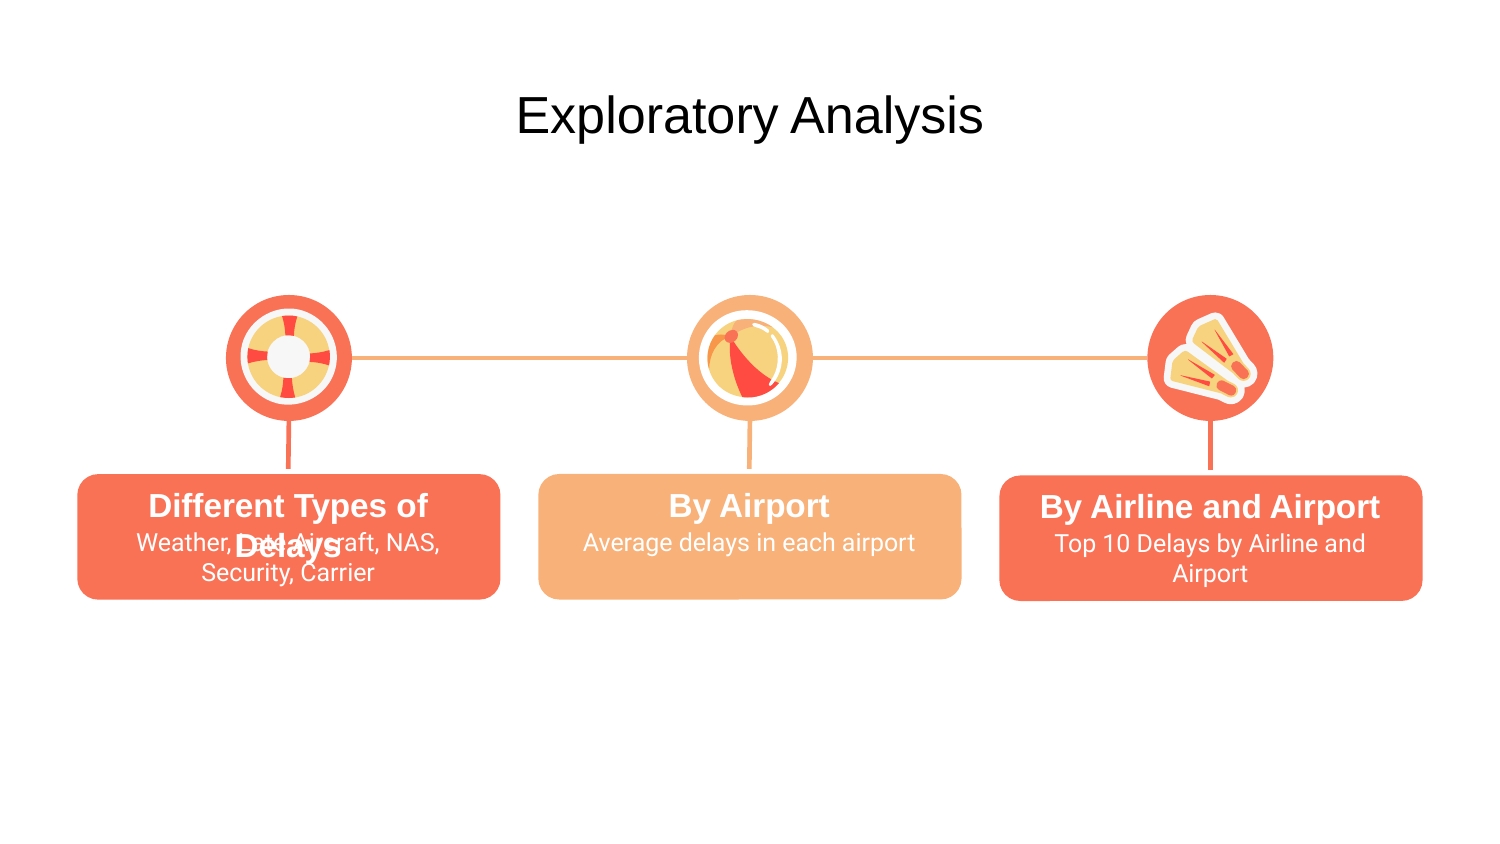

# Exploratory Analysis

By Airport
Different Types of Delays
By Airline and Airport

Average delays in each airport
Weather, Late Aircraft, NAS, Security, Carrier
Top 10 Delays by Airline and Airport